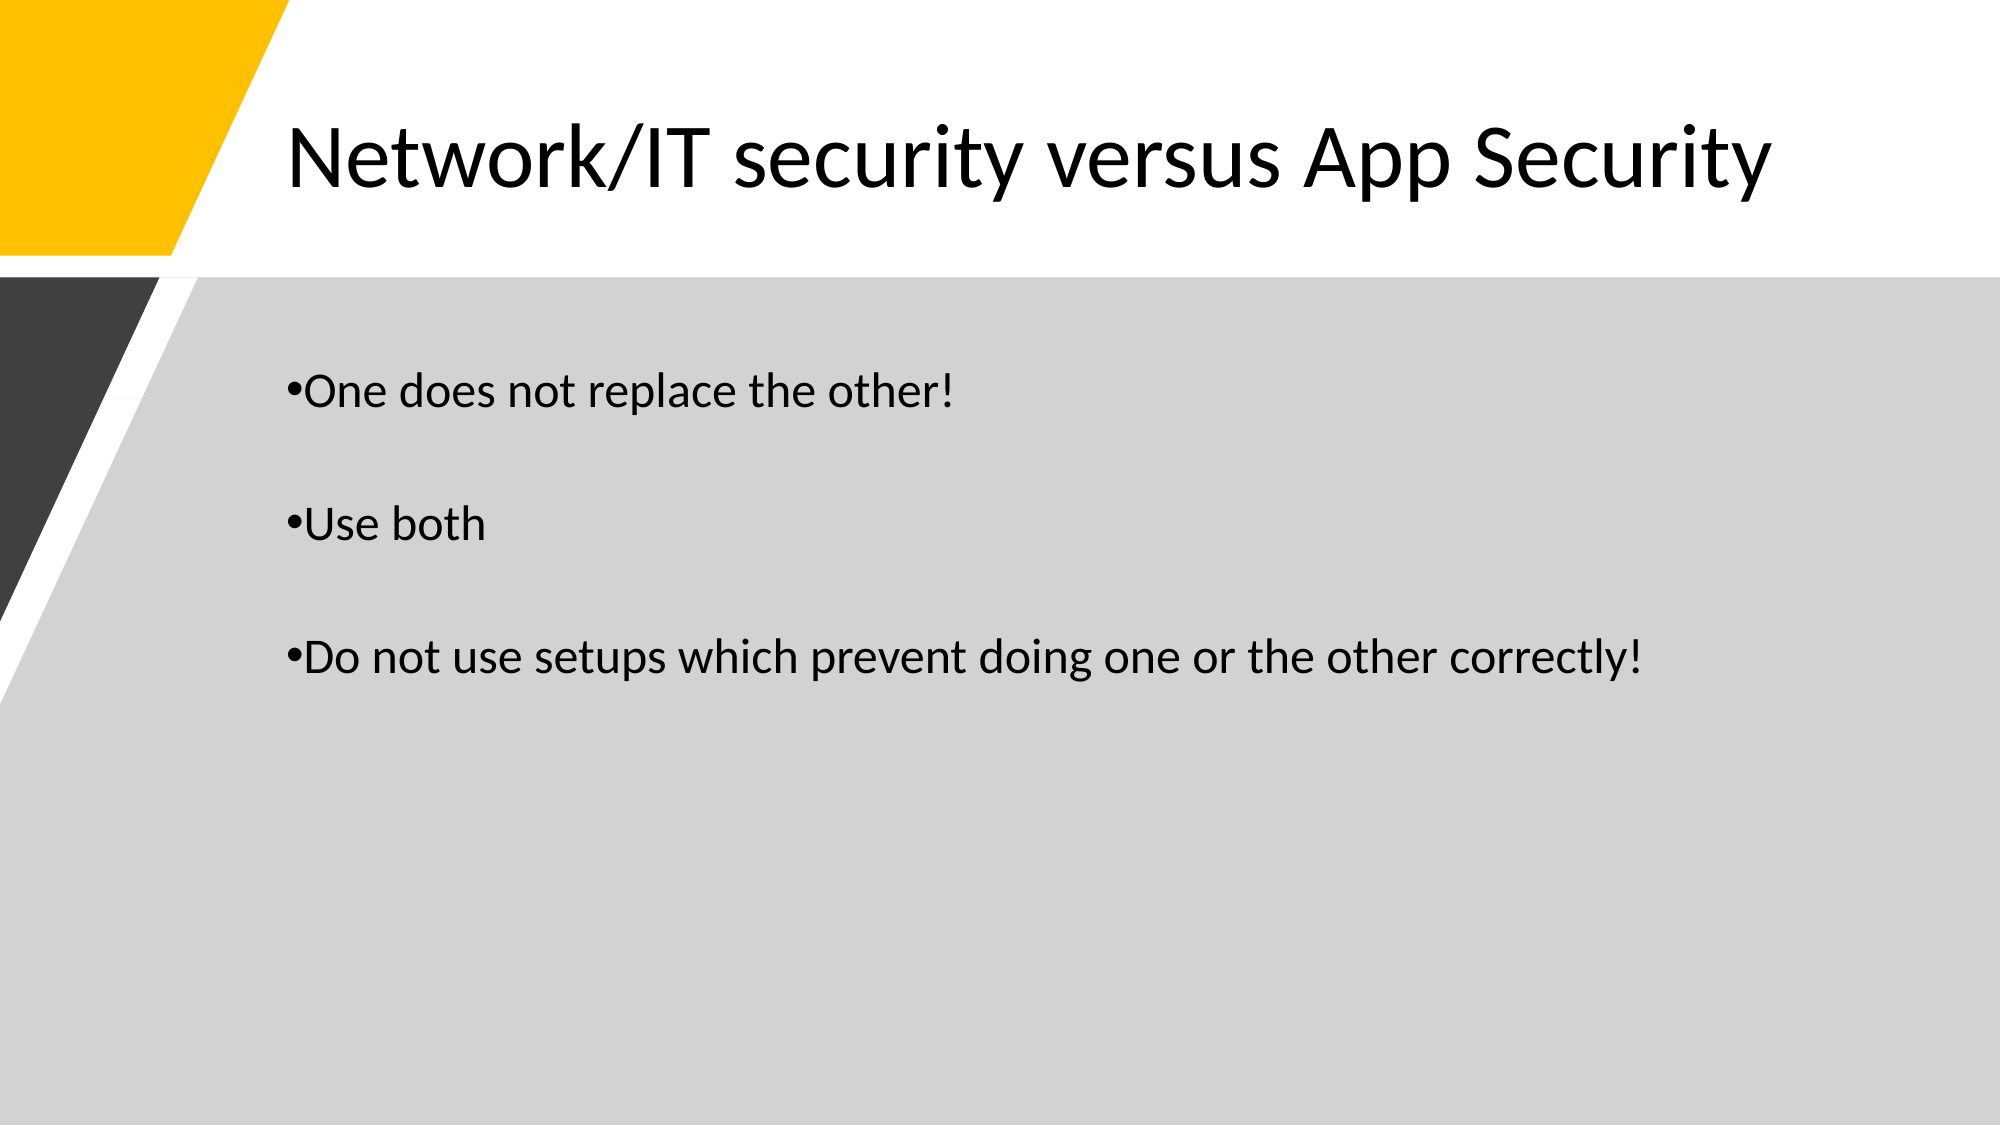

Network/IT security versus App Security

One does not replace the other!

Use both

Do not use setups which prevent doing one or the other correctly!